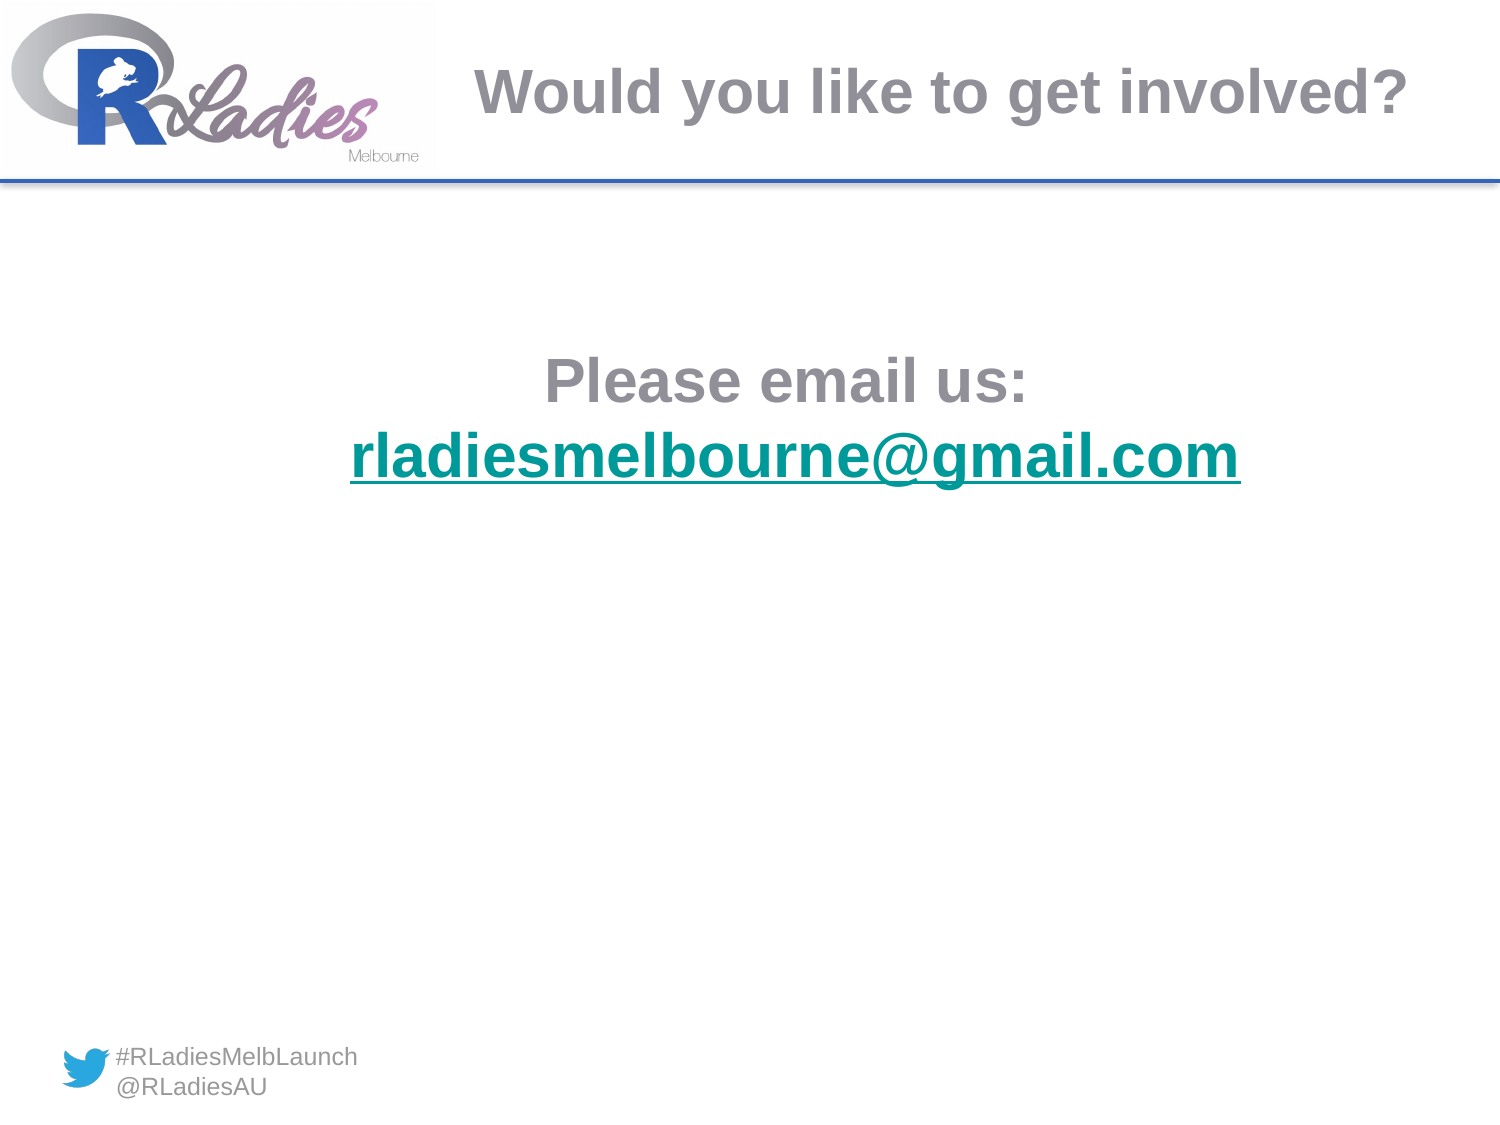

# Would you like to get involved?
Please email us: rladiesmelbourne@gmail.com